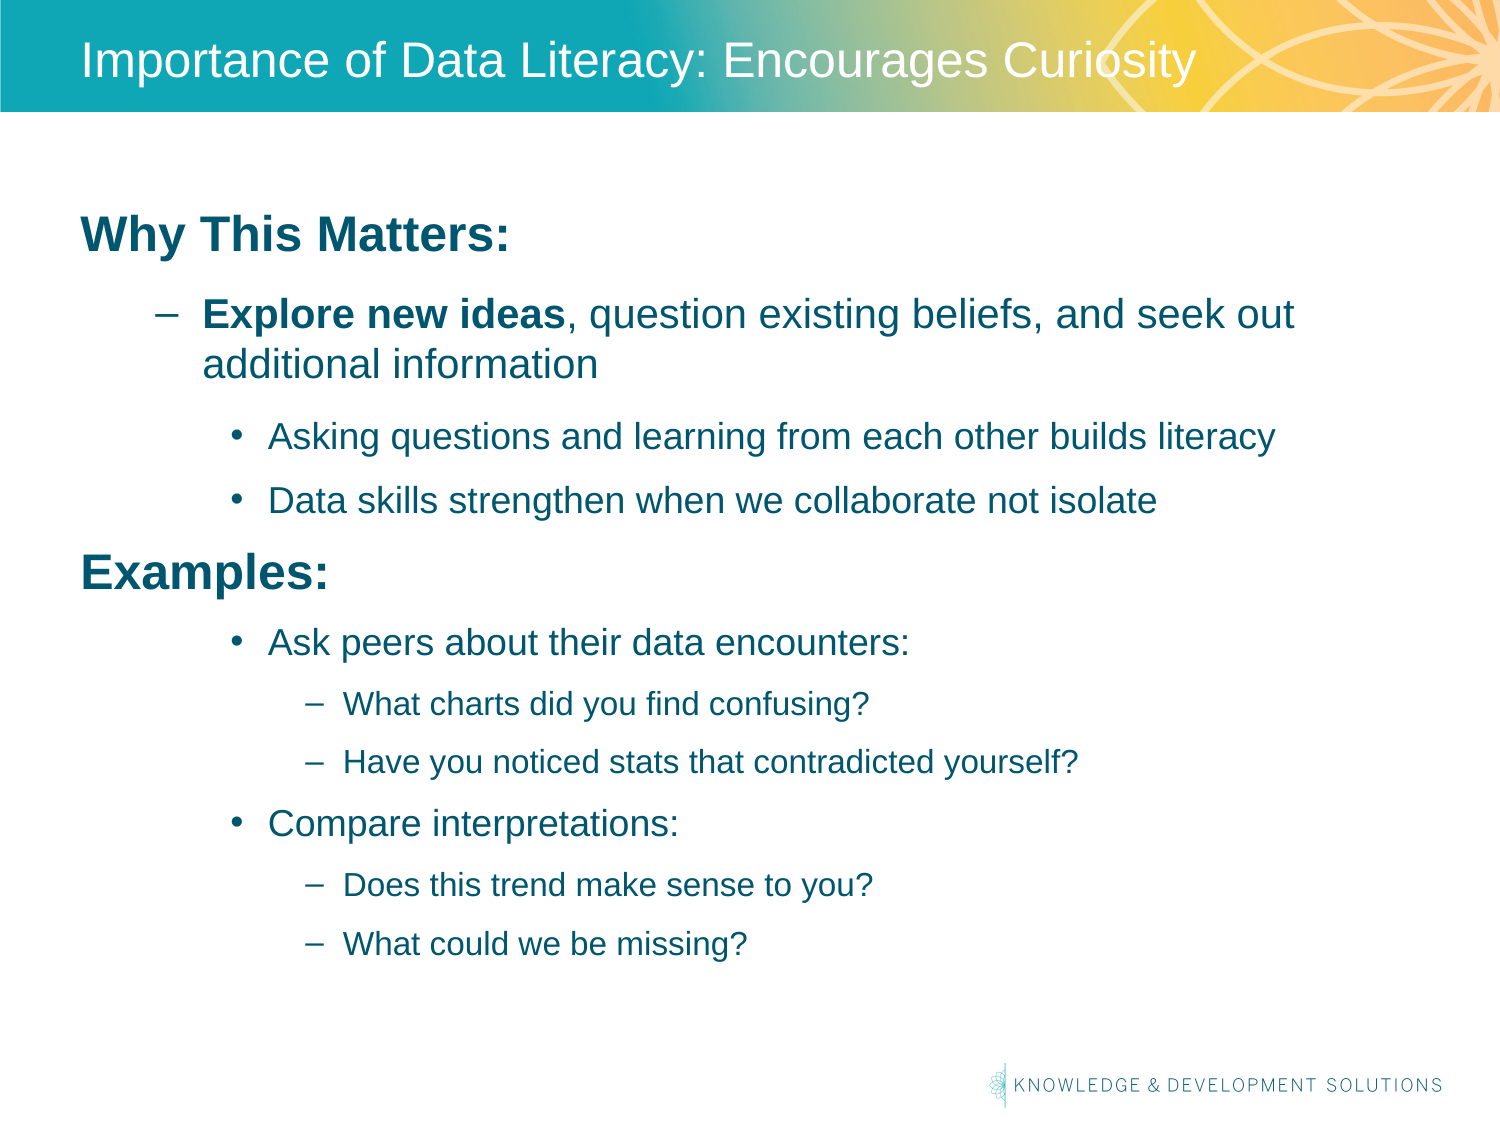

# Importance of Data Literacy: Encourages Curiosity
Why This Matters:
Explore new ideas, question existing beliefs, and seek out additional information
Asking questions and learning from each other builds literacy
Data skills strengthen when we collaborate not isolate
Examples:
Ask peers about their data encounters:
What charts did you find confusing?
Have you noticed stats that contradicted yourself?
Compare interpretations:
Does this trend make sense to you?
What could we be missing?